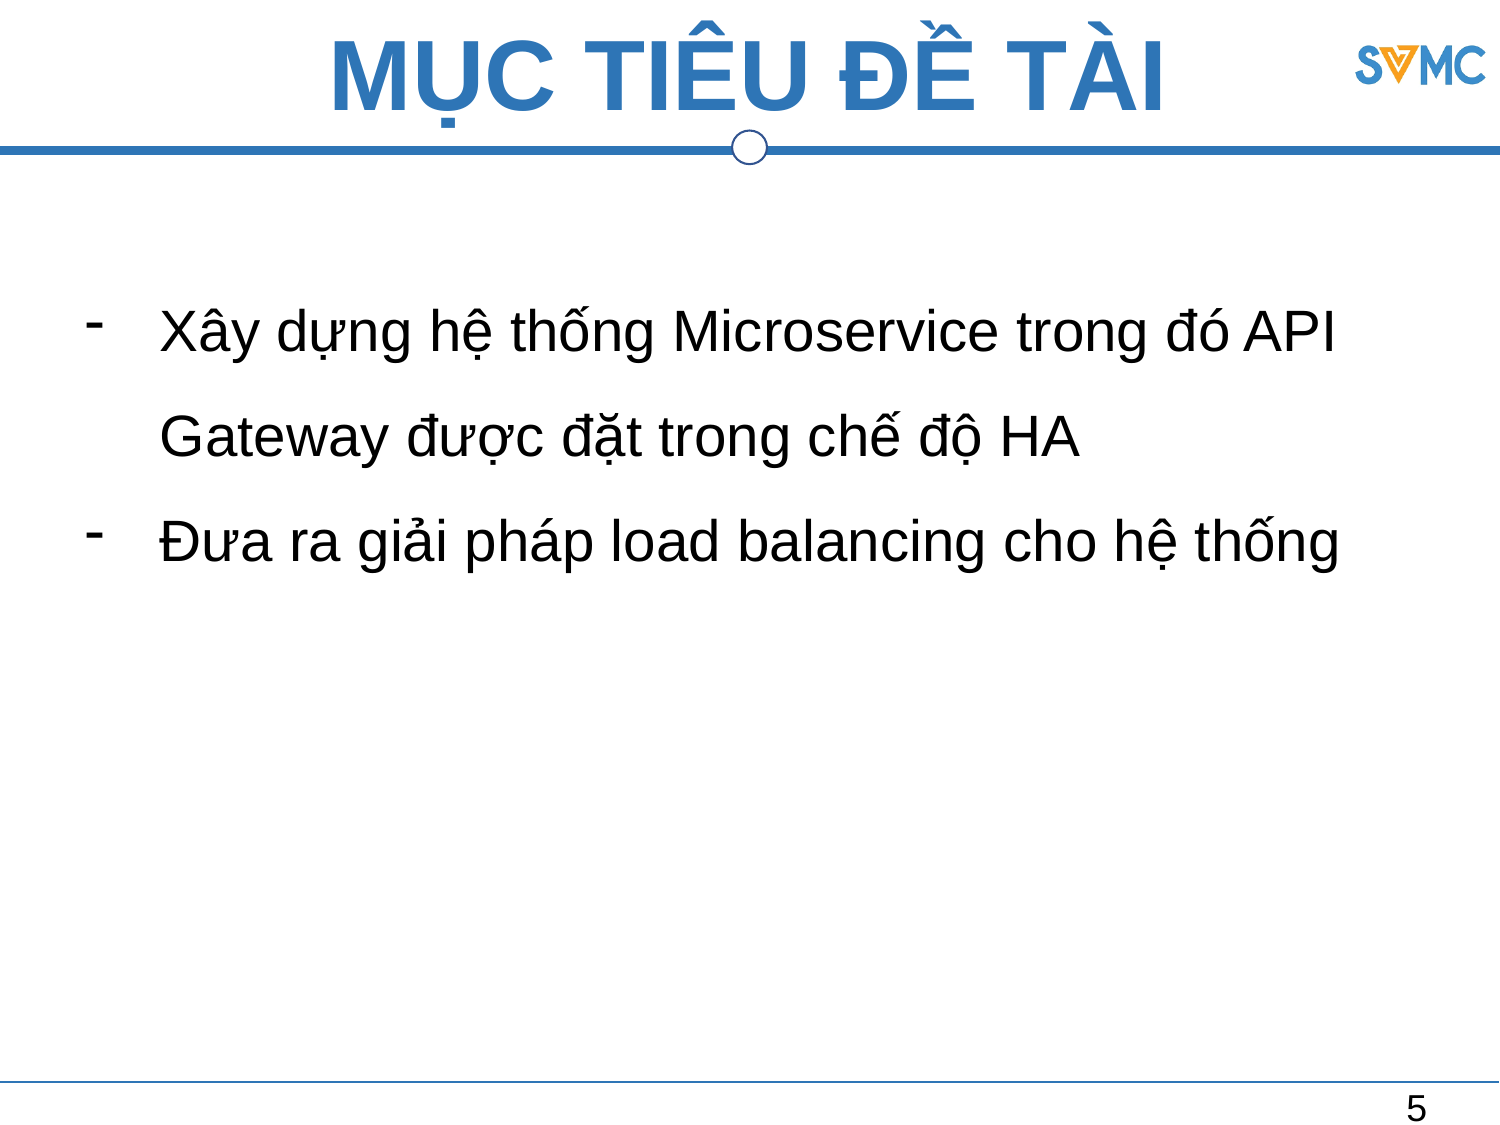

# MỤC TIÊU ĐỀ TÀI
Xây dựng hệ thống Microservice trong đó API Gateway được đặt trong chế độ HA
Đưa ra giải pháp load balancing cho hệ thống
5